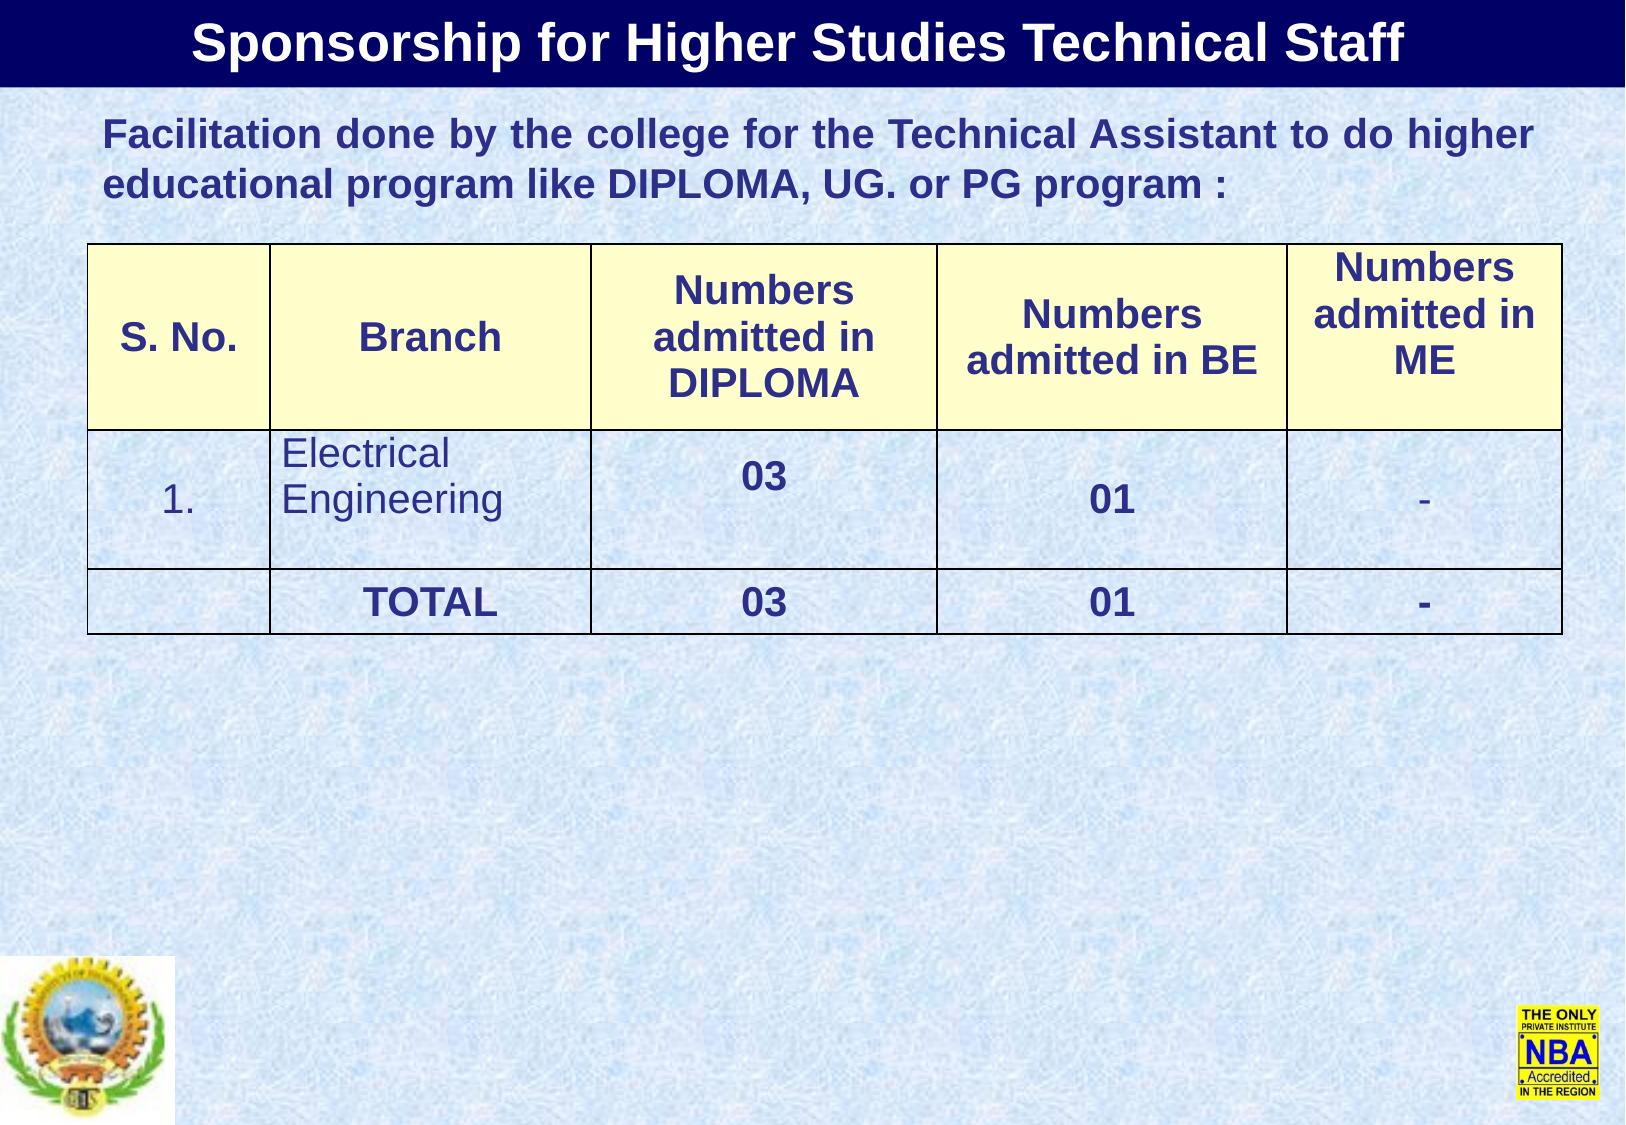

Sponsorship for Higher Studies Technical Staff
Facilitation done by the college for the Technical Assistant to do higher educational program like DIPLOMA, UG. or PG program :
| S. No. | Branch | Numbers admitted in DIPLOMA | Numbers admitted in BE | Numbers admitted in ME |
| --- | --- | --- | --- | --- |
| 1. | Electrical Engineering | 03 | 01 | - |
|  | TOTAL | 03 | 01 | - |